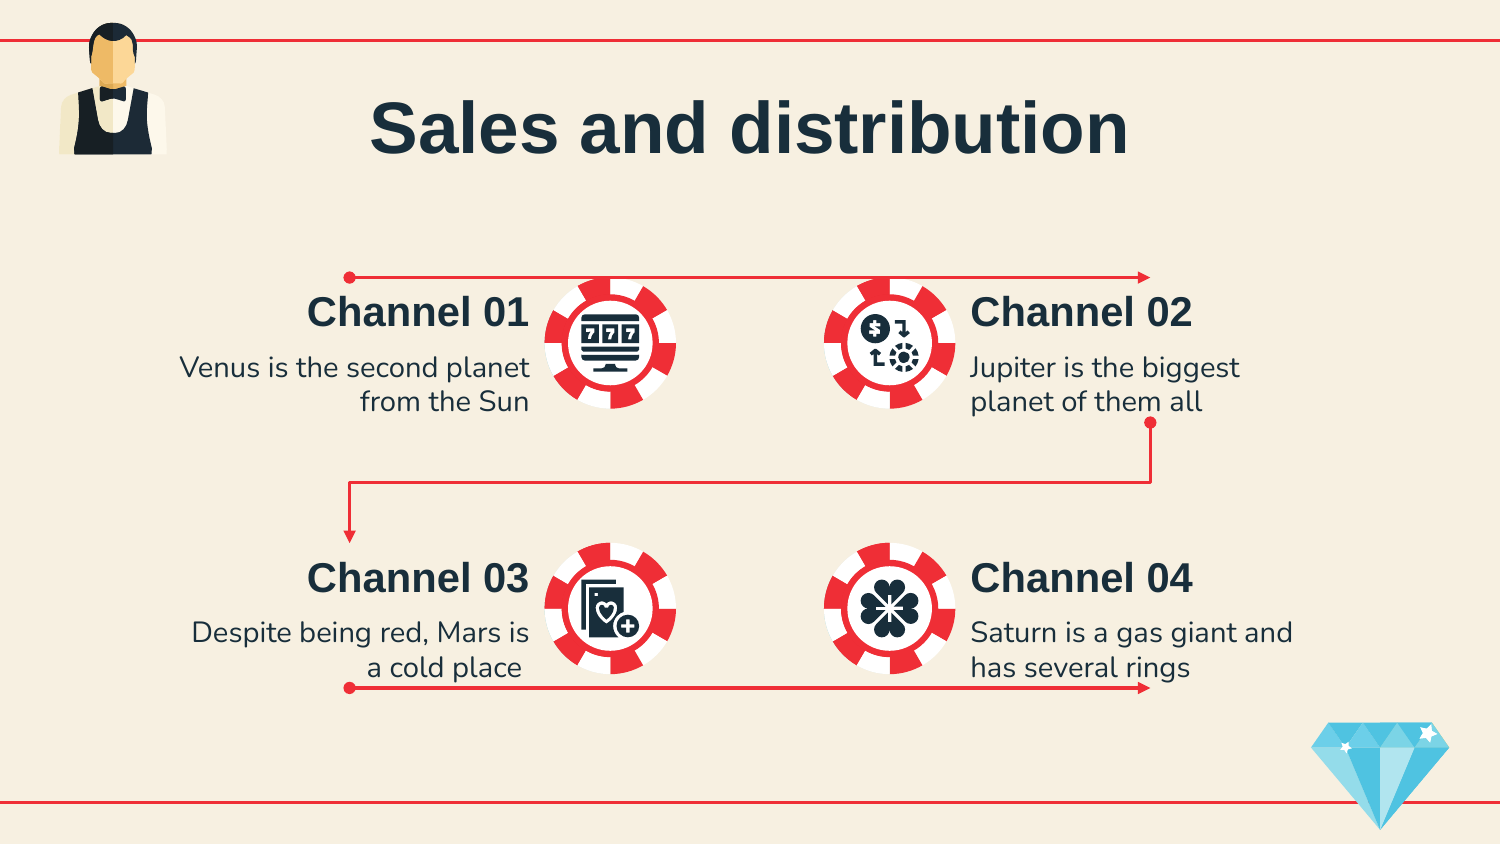

# Sales and distribution

Channel 01
Channel 02

Venus is the second planet from the Sun
Jupiter is the biggest planet of them all

Channel 03
Channel 04

Despite being red, Mars is a cold place
Saturn is a gas giant and has several rings